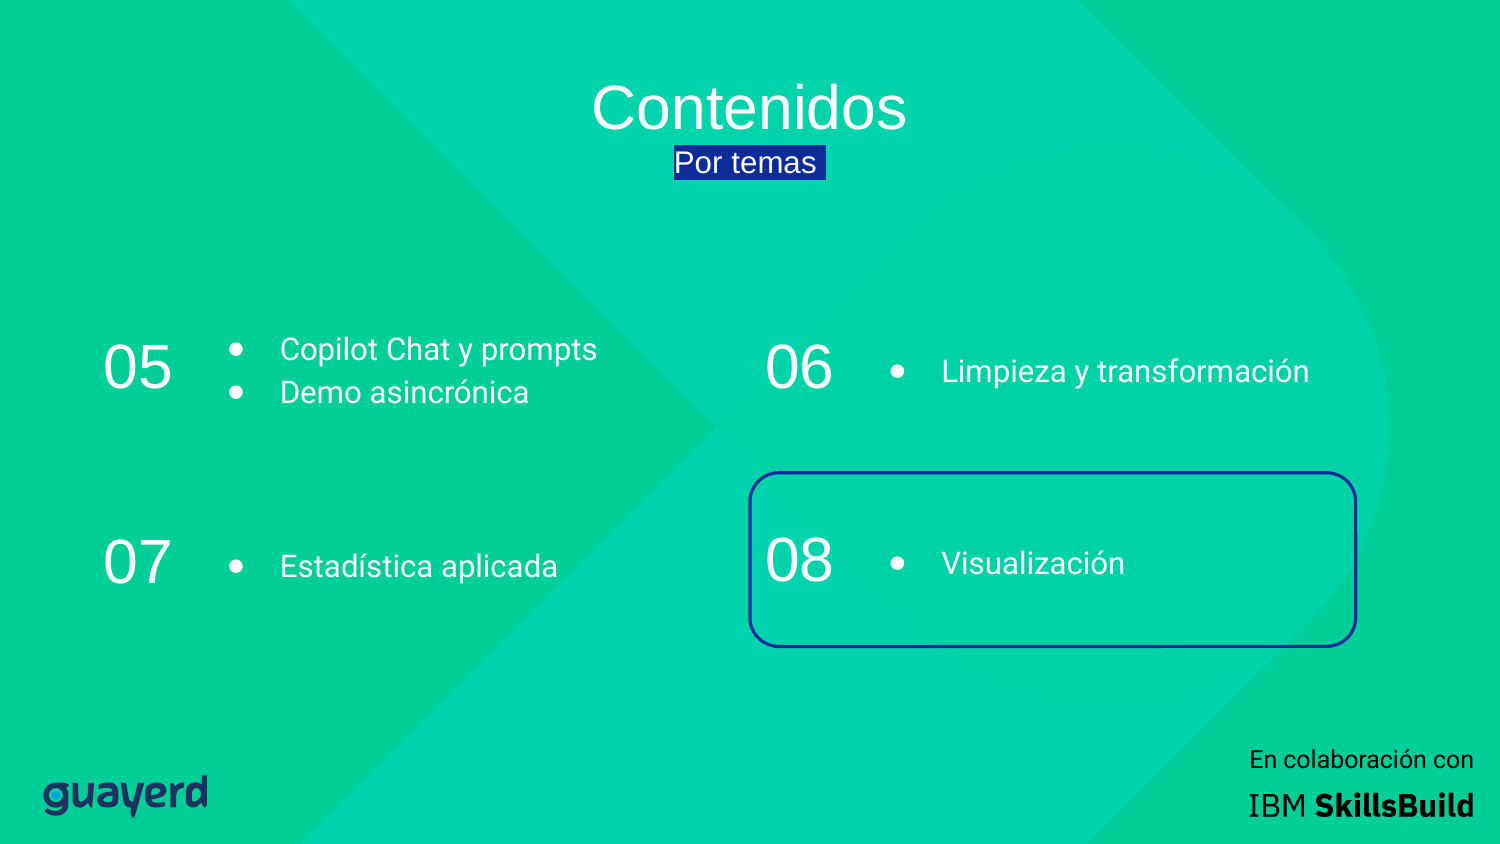

Contenidos
Por temas
Copilot Chat y prompts
Demo asincrónica
05
06
Limpieza y transformación

08
07
Visualización
Estadística aplicada